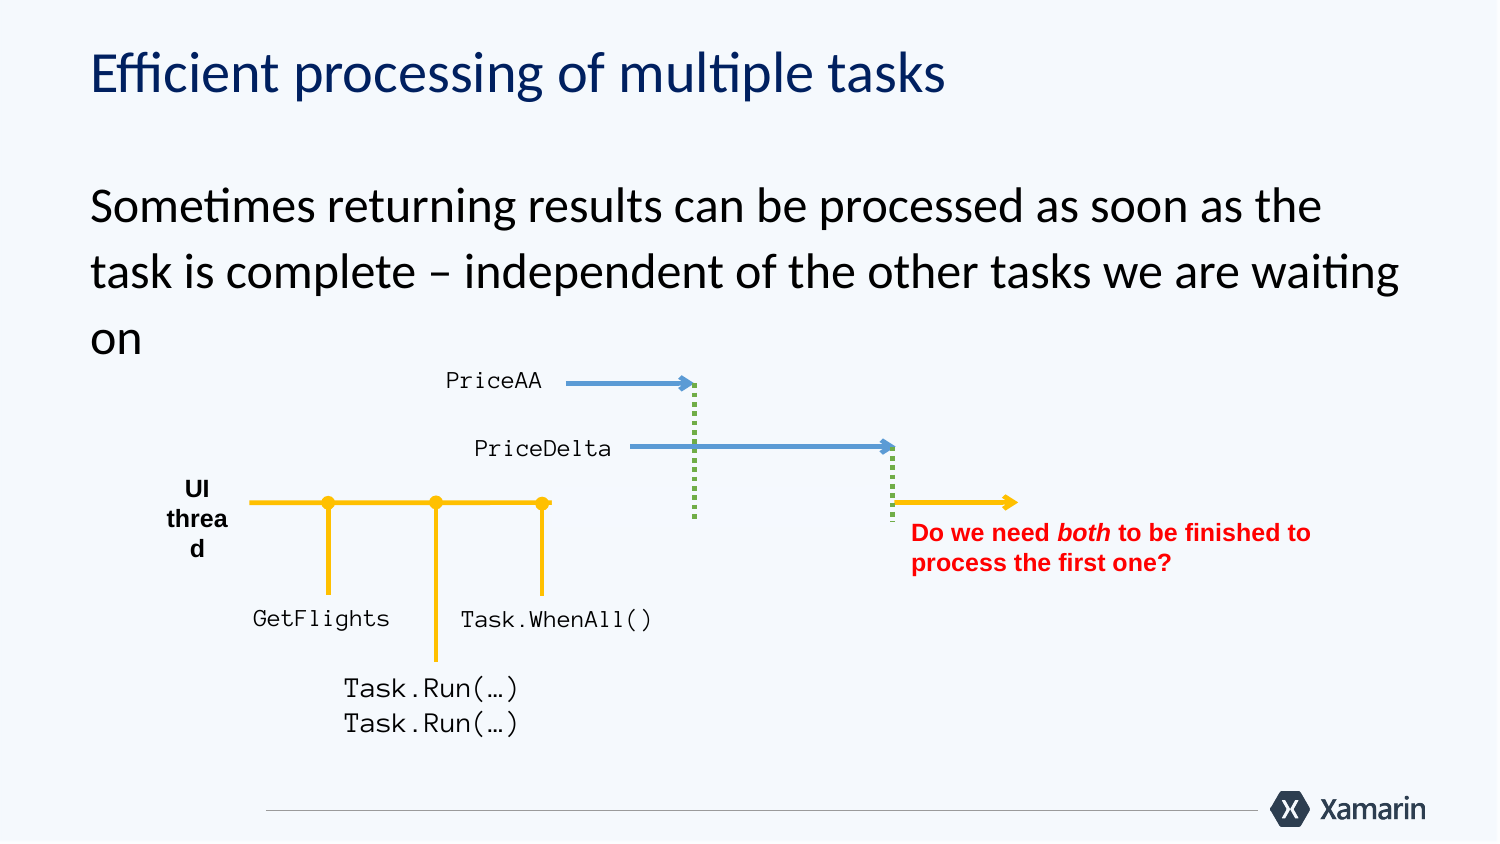

# Efficient processing of multiple tasks
Sometimes returning results can be processed as soon as the task is complete – independent of the other tasks we are waiting on
PriceAA
UI
thread

GetFlights
Task.Run(…)
Task.Run(…)
PriceDelta
Do we need both to be finished to process the first one?
Task.WhenAll()